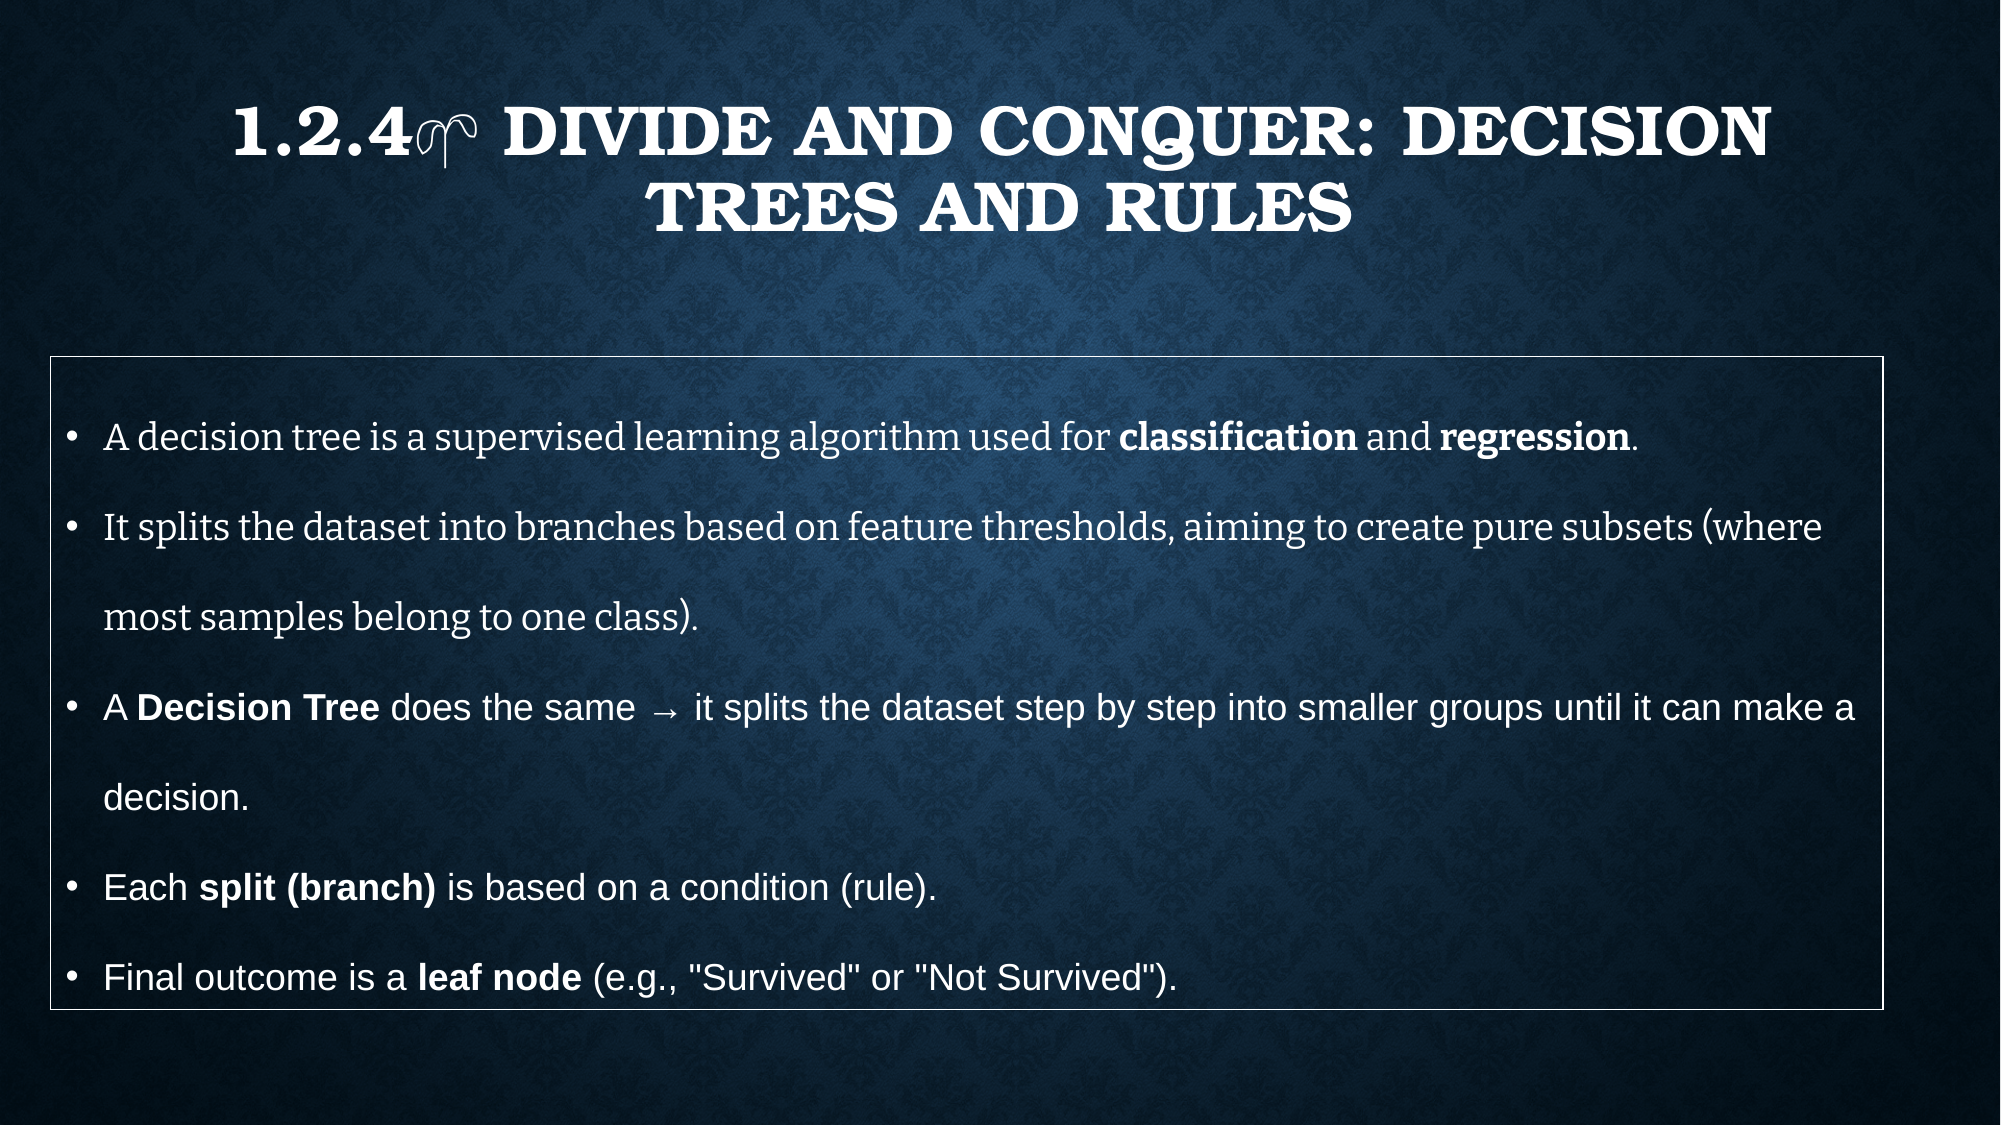

# 1.2.4🌱 Divide and Conquer: Decision Trees and Rules
A decision tree is a supervised learning algorithm used for classification and regression.
It splits the dataset into branches based on feature thresholds, aiming to create pure subsets (where most samples belong to one class).
A Decision Tree does the same → it splits the dataset step by step into smaller groups until it can make a decision.
Each split (branch) is based on a condition (rule).
Final outcome is a leaf node (e.g., "Survived" or "Not Survived").